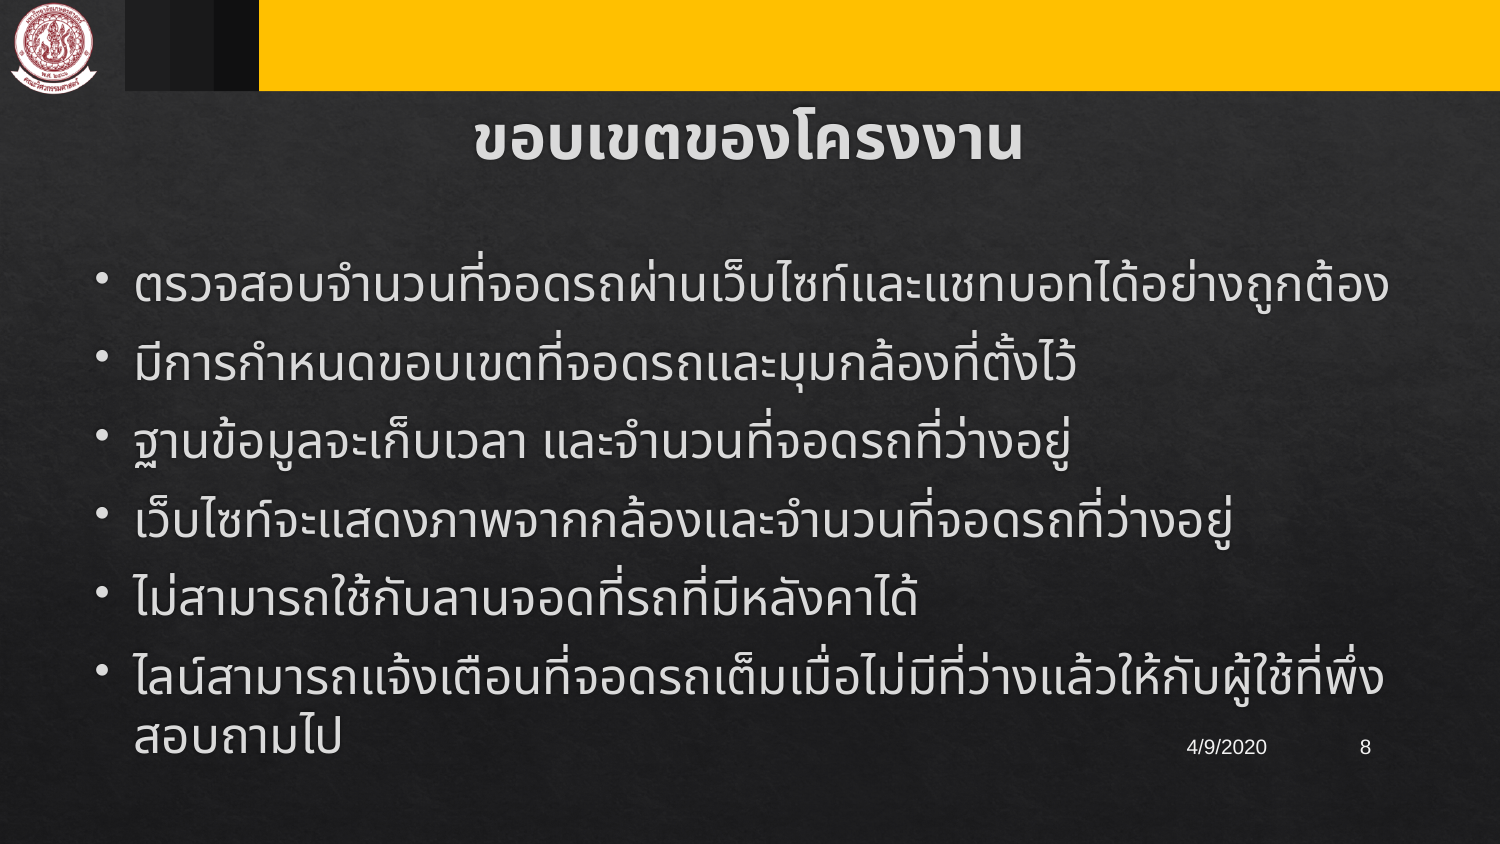

# ขอบเขตของโครงงาน
ตรวจสอบจำนวนที่จอดรถผ่านเว็บไซท์และแชทบอทได้อย่างถูกต้อง
มีการกำหนดขอบเขตที่จอดรถและมุมกล้องที่ตั้งไว้
ฐานข้อมูลจะเก็บเวลา และจำนวนที่จอดรถที่ว่างอยู่
เว็บไซท์จะแสดงภาพจากกล้องและจำนวนที่จอดรถที่ว่างอยู่
ไม่สามารถใช้กับลานจอดที่รถที่มีหลังคาได้
ไลน์สามารถแจ้งเตือนที่จอดรถเต็มเมื่อไม่มีที่ว่างแล้วให้กับผู้ใช้ที่พึ่งสอบถามไป

4/9/2020
8